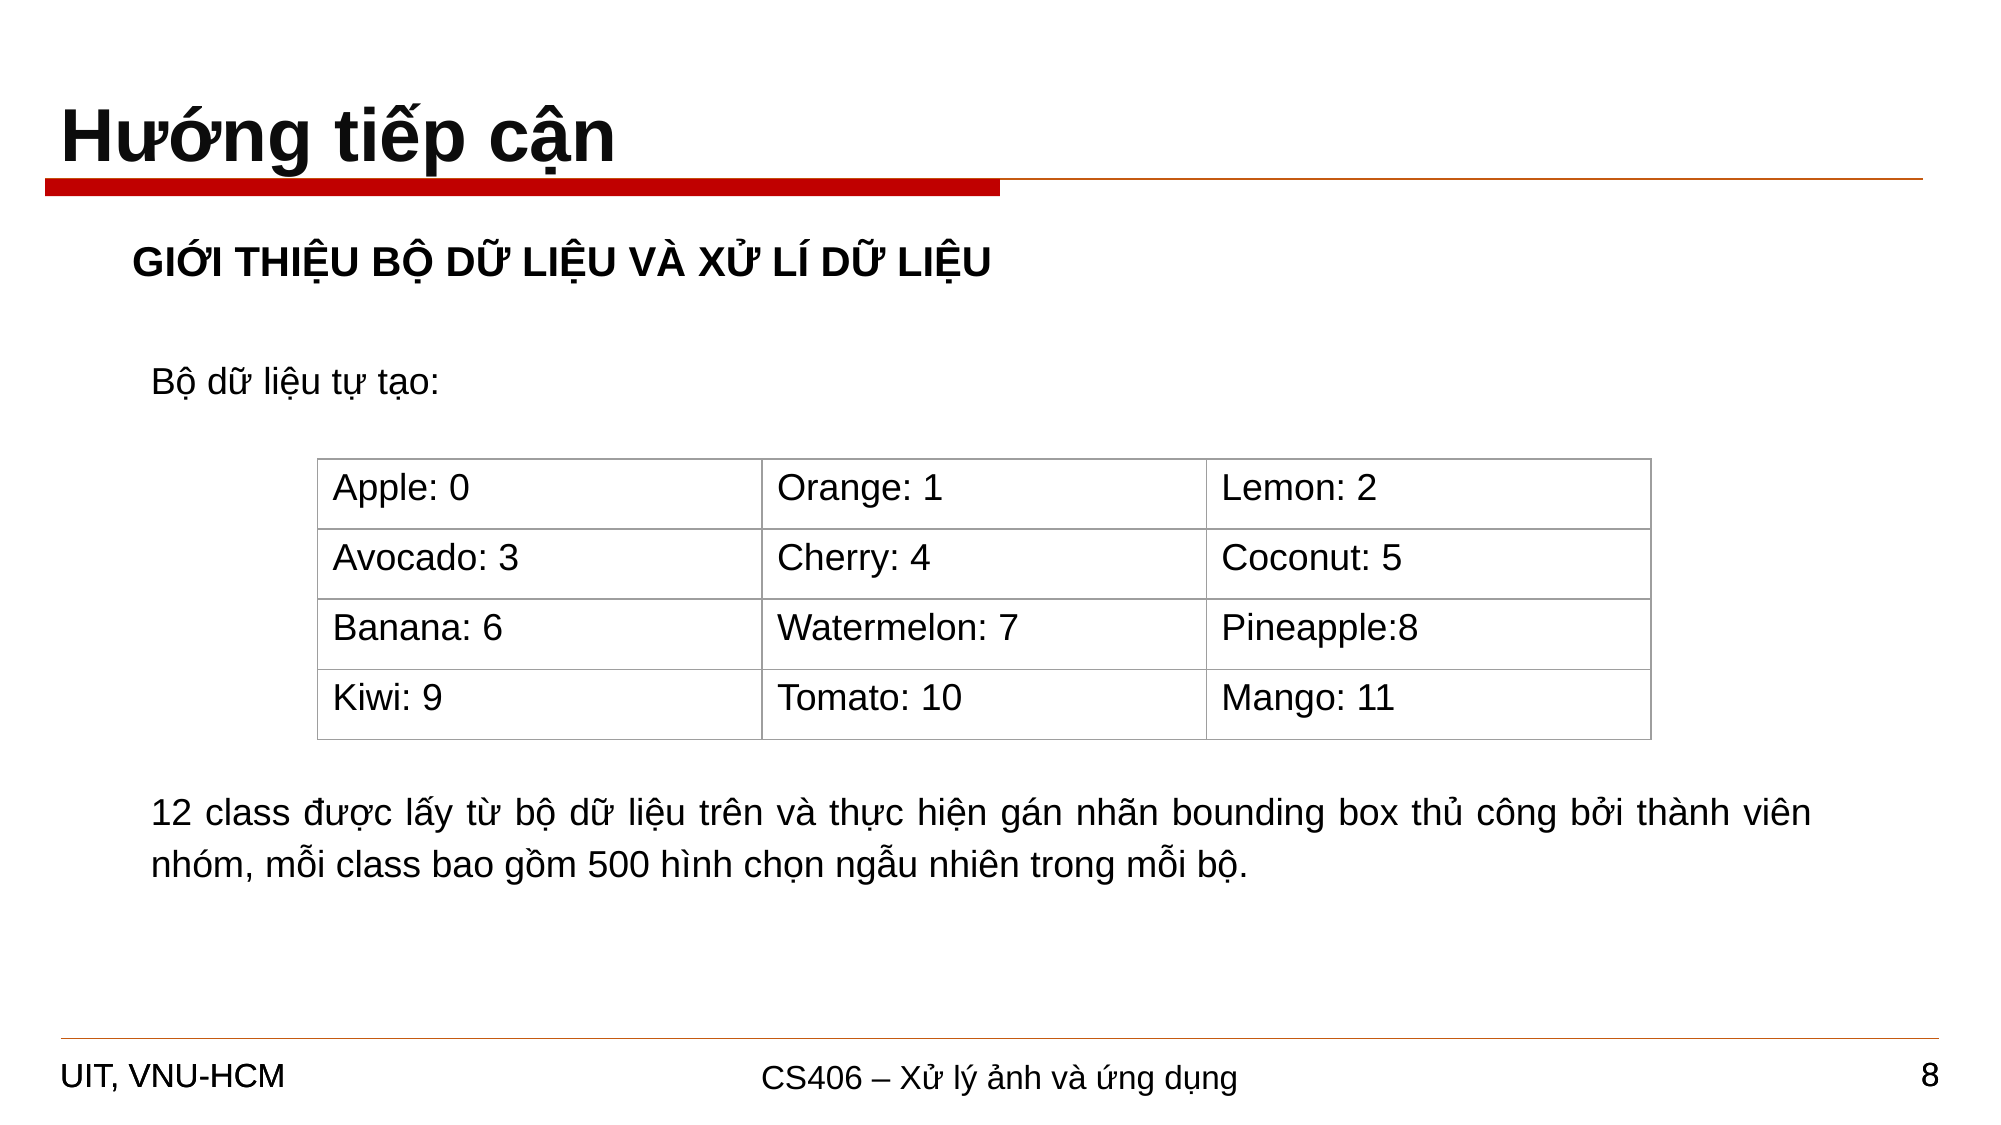

Hướng tiếp cận

GIỚI THIỆU BỘ DỮ LIỆU VÀ XỬ LÍ DỮ LIỆU
Bộ dữ liệu tự tạo:
| Apple: 0 | Orange: 1 | Lemon: 2 |
| --- | --- | --- |
| Avocado: 3 | Cherry: 4 | Coconut: 5 |
| Banana: 6 | Watermelon: 7 | Pineapple:8 |
| Kiwi: 9 | Tomato: 10 | Mango: 11 |
12 class được lấy từ bộ dữ liệu trên và thực hiện gán nhãn bounding box thủ công bởi thành viên nhóm, mỗi class bao gồm 500 hình chọn ngẫu nhiên trong mỗi bộ.
8
8
CS406 – Xử lý ảnh và ứng dụng
UIT, VNU-HCM
UIT, VNU-HCM